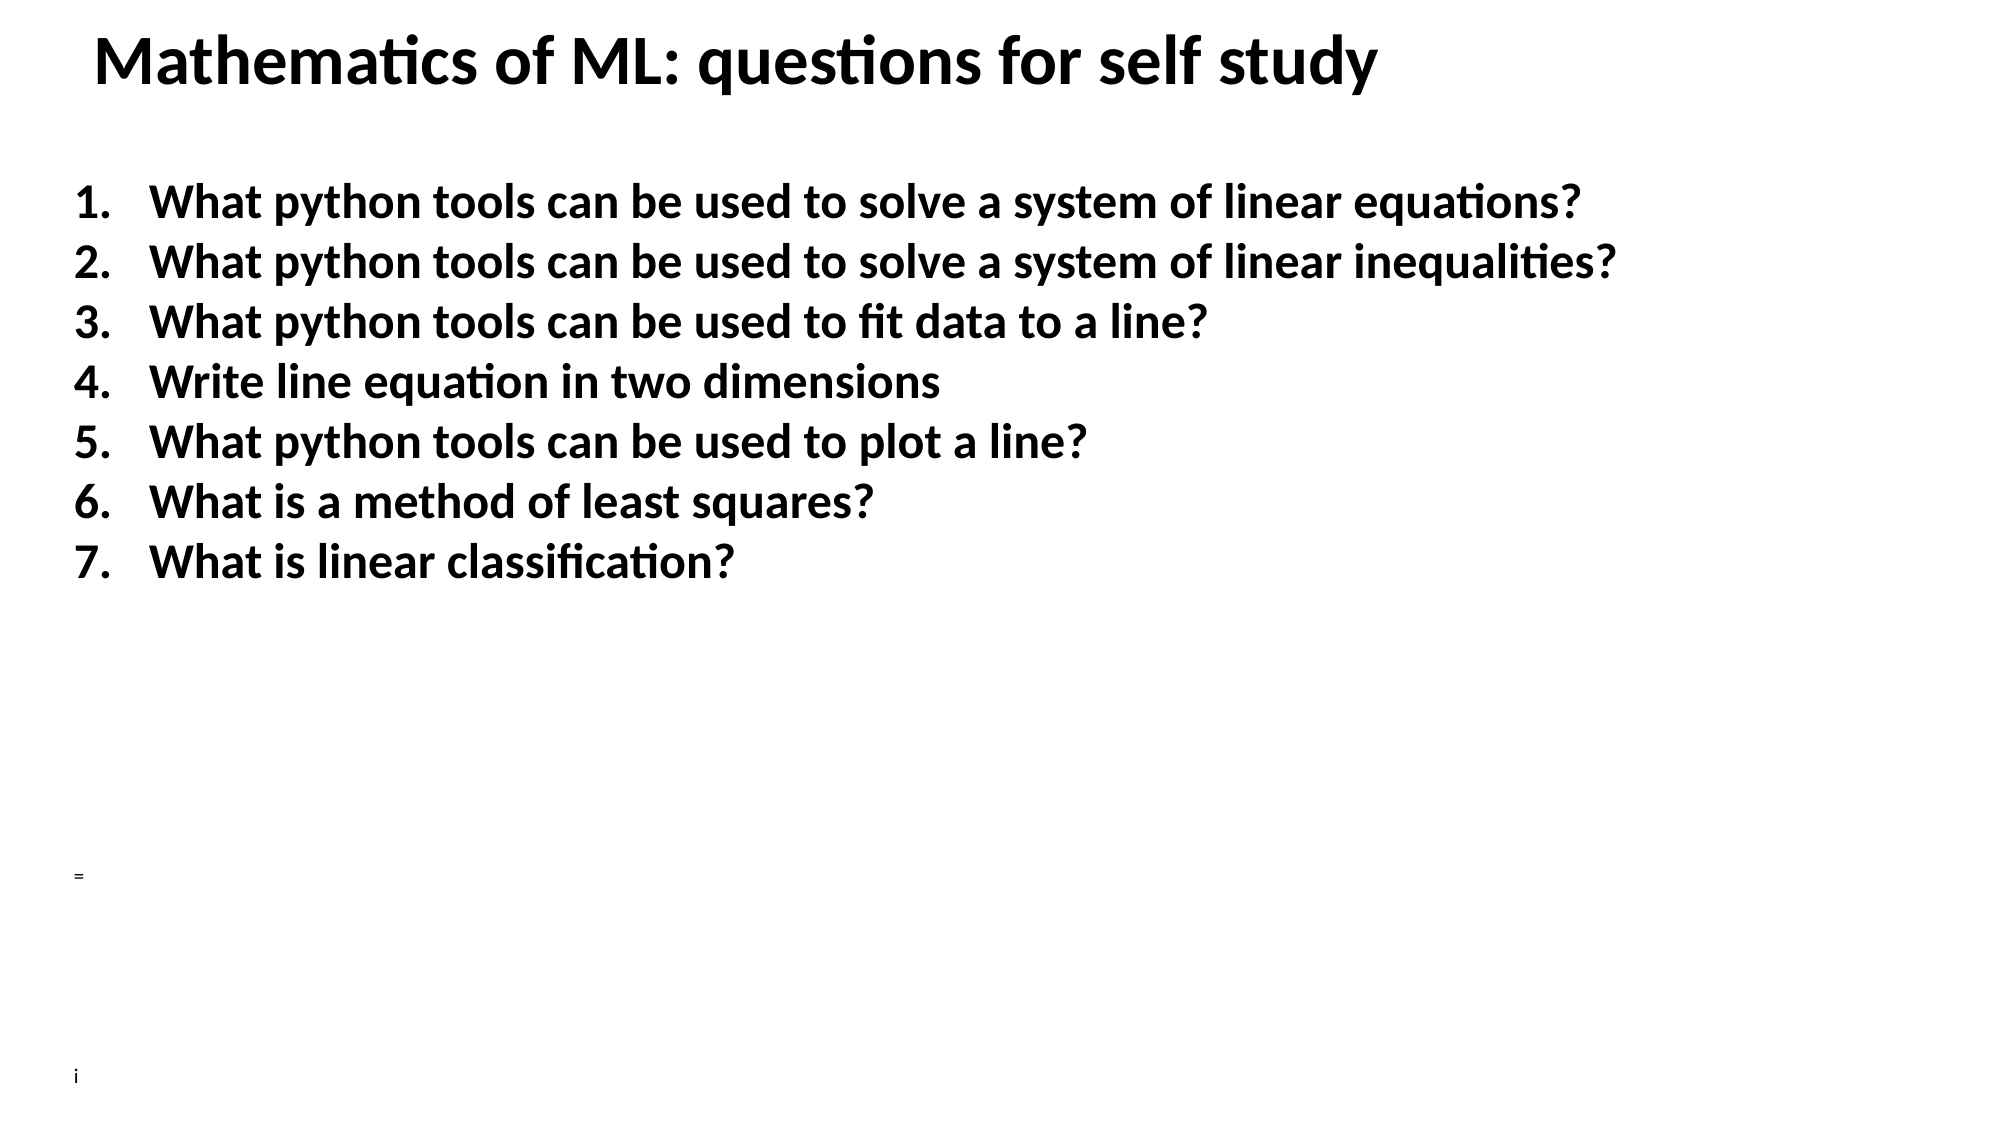

Mathematics of ML: questions for self study
What python tools can be used to solve a system of linear equations?
What python tools can be used to solve a system of linear inequalities?
What python tools can be used to fit data to a line?
Write line equation in two dimensions
What python tools can be used to plot a line?
What is a method of least squares?
What is linear classification?

=

i